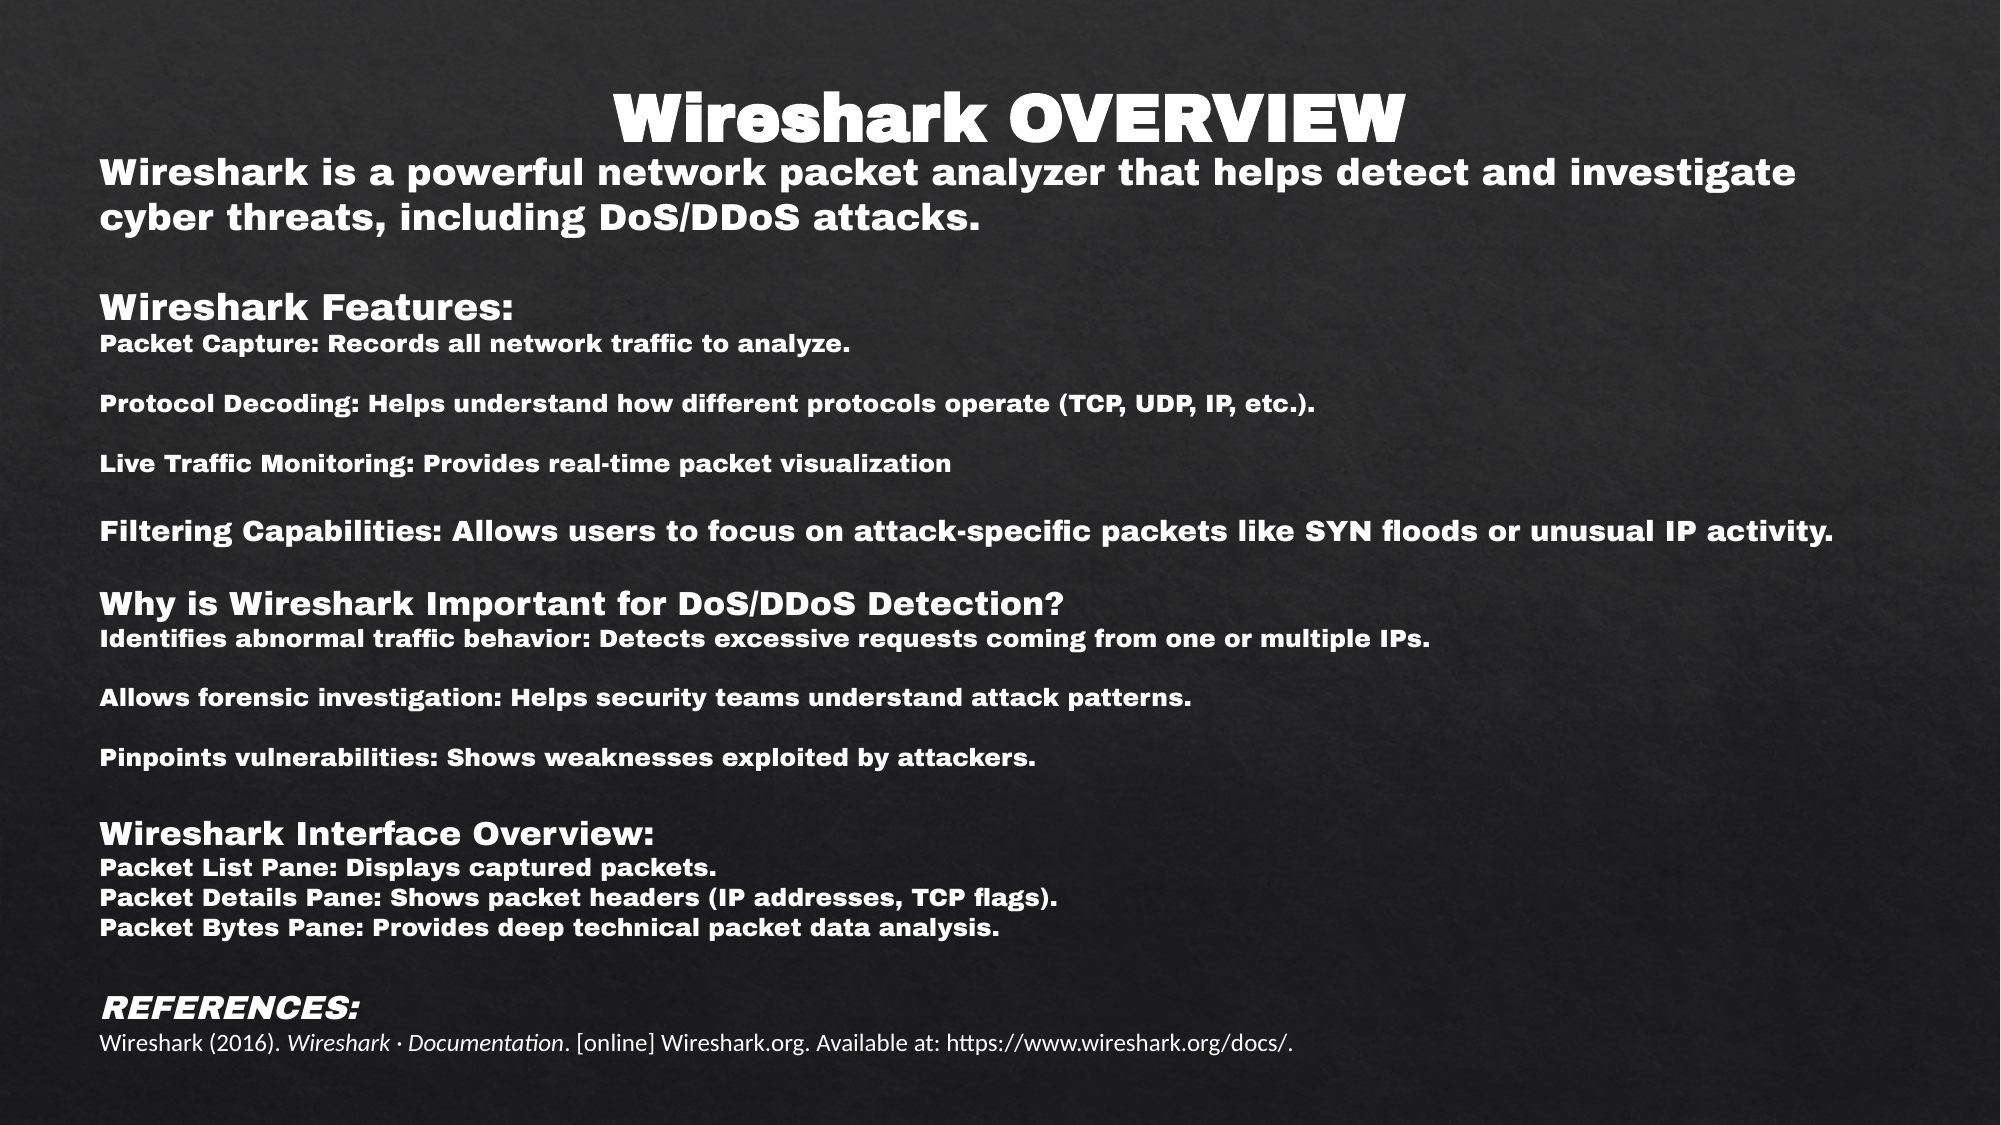

Wireshark OVERVIEW
Wireshark is a powerful network packet analyzer that helps detect and investigate cyber threats, including DoS/DDoS attacks.

Wireshark Features:
Packet Capture: Records all network traffic to analyze.

Protocol Decoding: Helps understand how different protocols operate (TCP, UDP, IP, etc.).

Live Traffic Monitoring: Provides real-time packet visualization

Filtering Capabilities: Allows users to focus on attack-specific packets like SYN floods or unusual IP activity.

Why is Wireshark Important for DoS/DDoS Detection?
Identifies abnormal traffic behavior: Detects excessive requests coming from one or multiple IPs.

Allows forensic investigation: Helps security teams understand attack patterns.

Pinpoints vulnerabilities: Shows weaknesses exploited by attackers.

Wireshark Interface Overview:
Packet List Pane: Displays captured packets.
Packet Details Pane: Shows packet headers (IP addresses, TCP flags).
Packet Bytes Pane: Provides deep technical packet data analysis.

REFERENCES:
Wireshark (2016). Wireshark · Documentation. [online] Wireshark.org. Available at: https://www.wireshark.org/docs/.